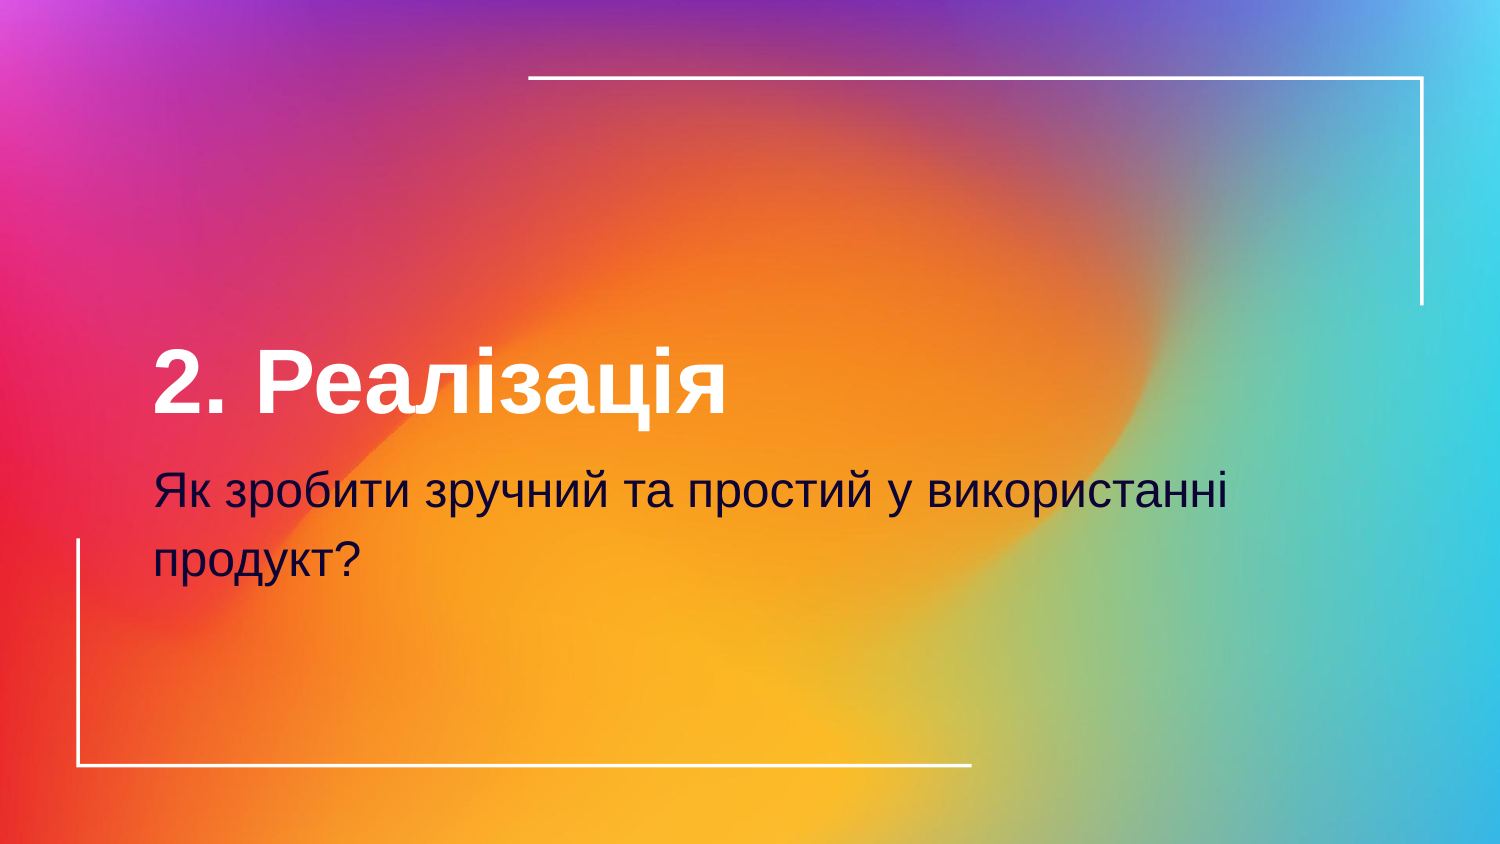

# 2. Реалізація
Як зробити зручний та простий у використанні продукт?